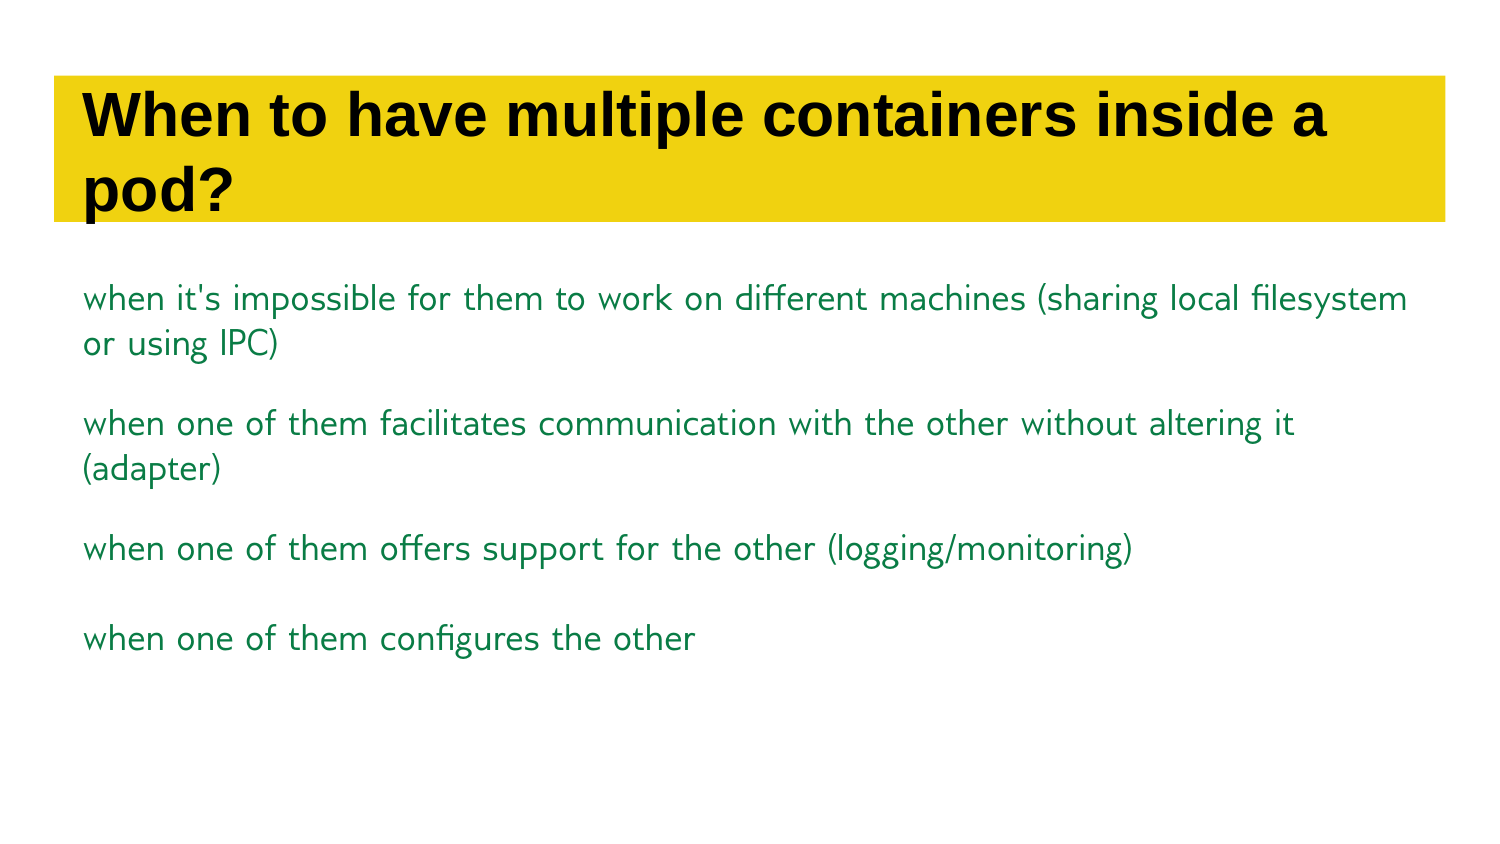

# When to have multiple containers inside a pod?
when it's impossible for them to work on different machines (sharing local filesystem or using IPC)

when one of them facilitates communication with the other without altering it (adapter)

when one of them offers support for the other (logging/monitoring)

when one of them configures the other